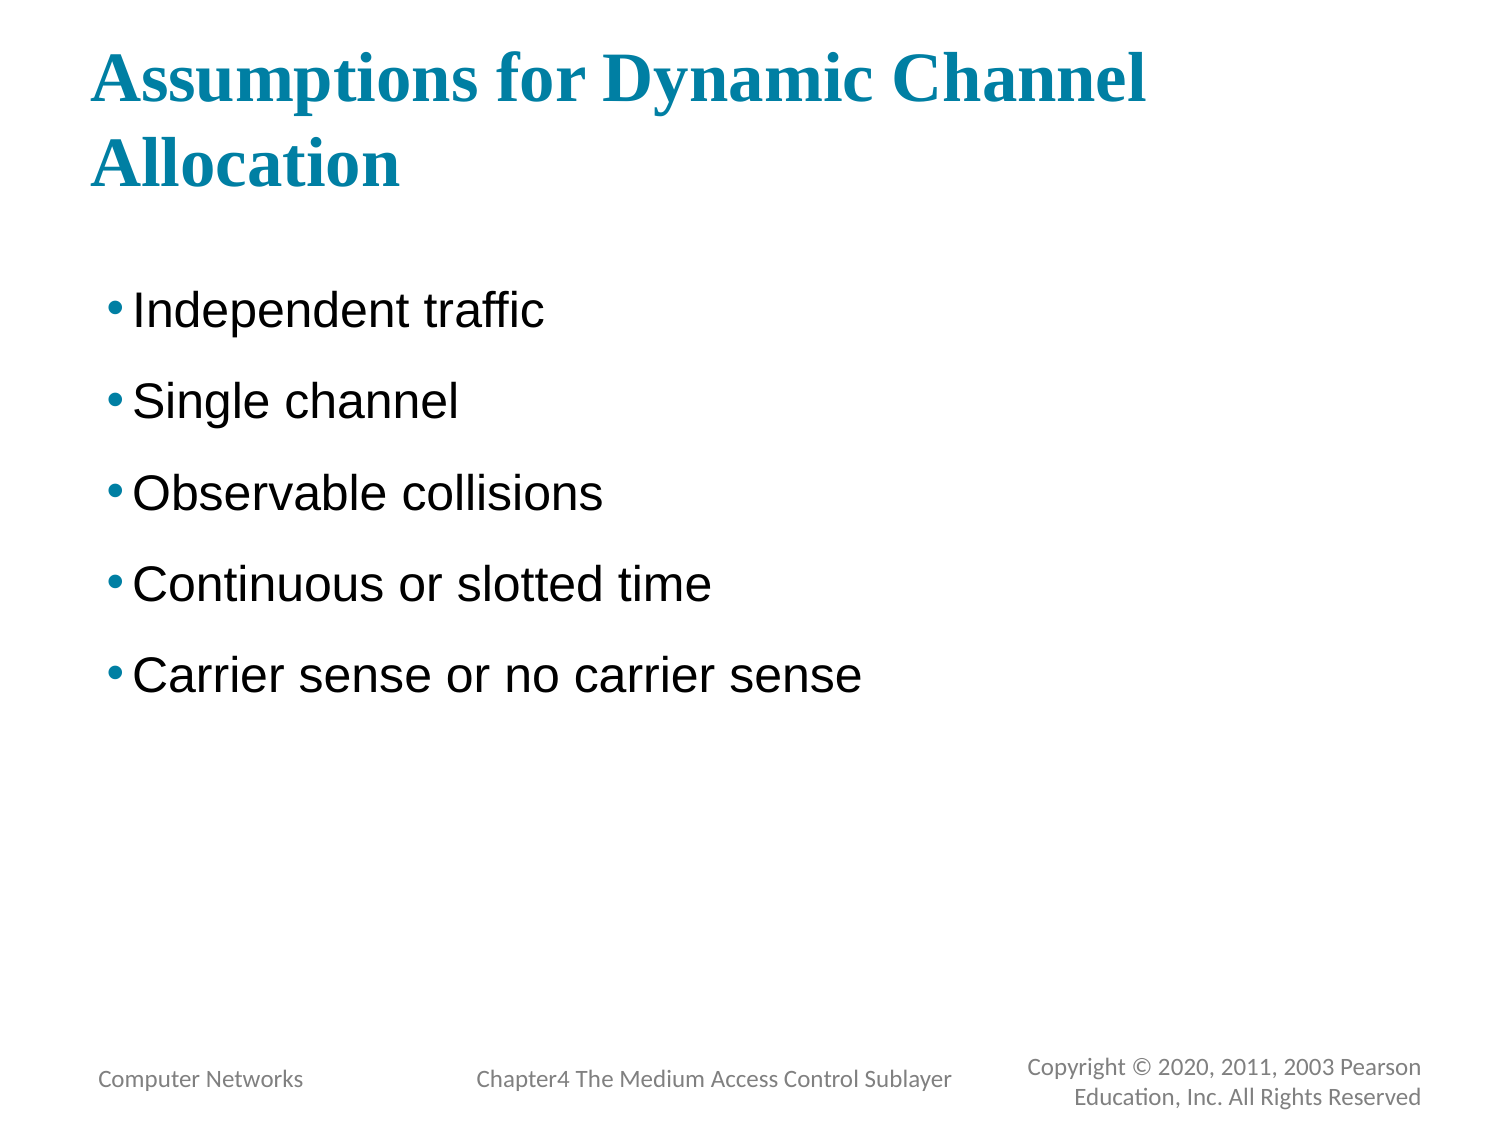

# Assumptions for Dynamic Channel Allocation
Independent traffic
Single channel
Observable collisions
Continuous or slotted time
Carrier sense or no carrier sense